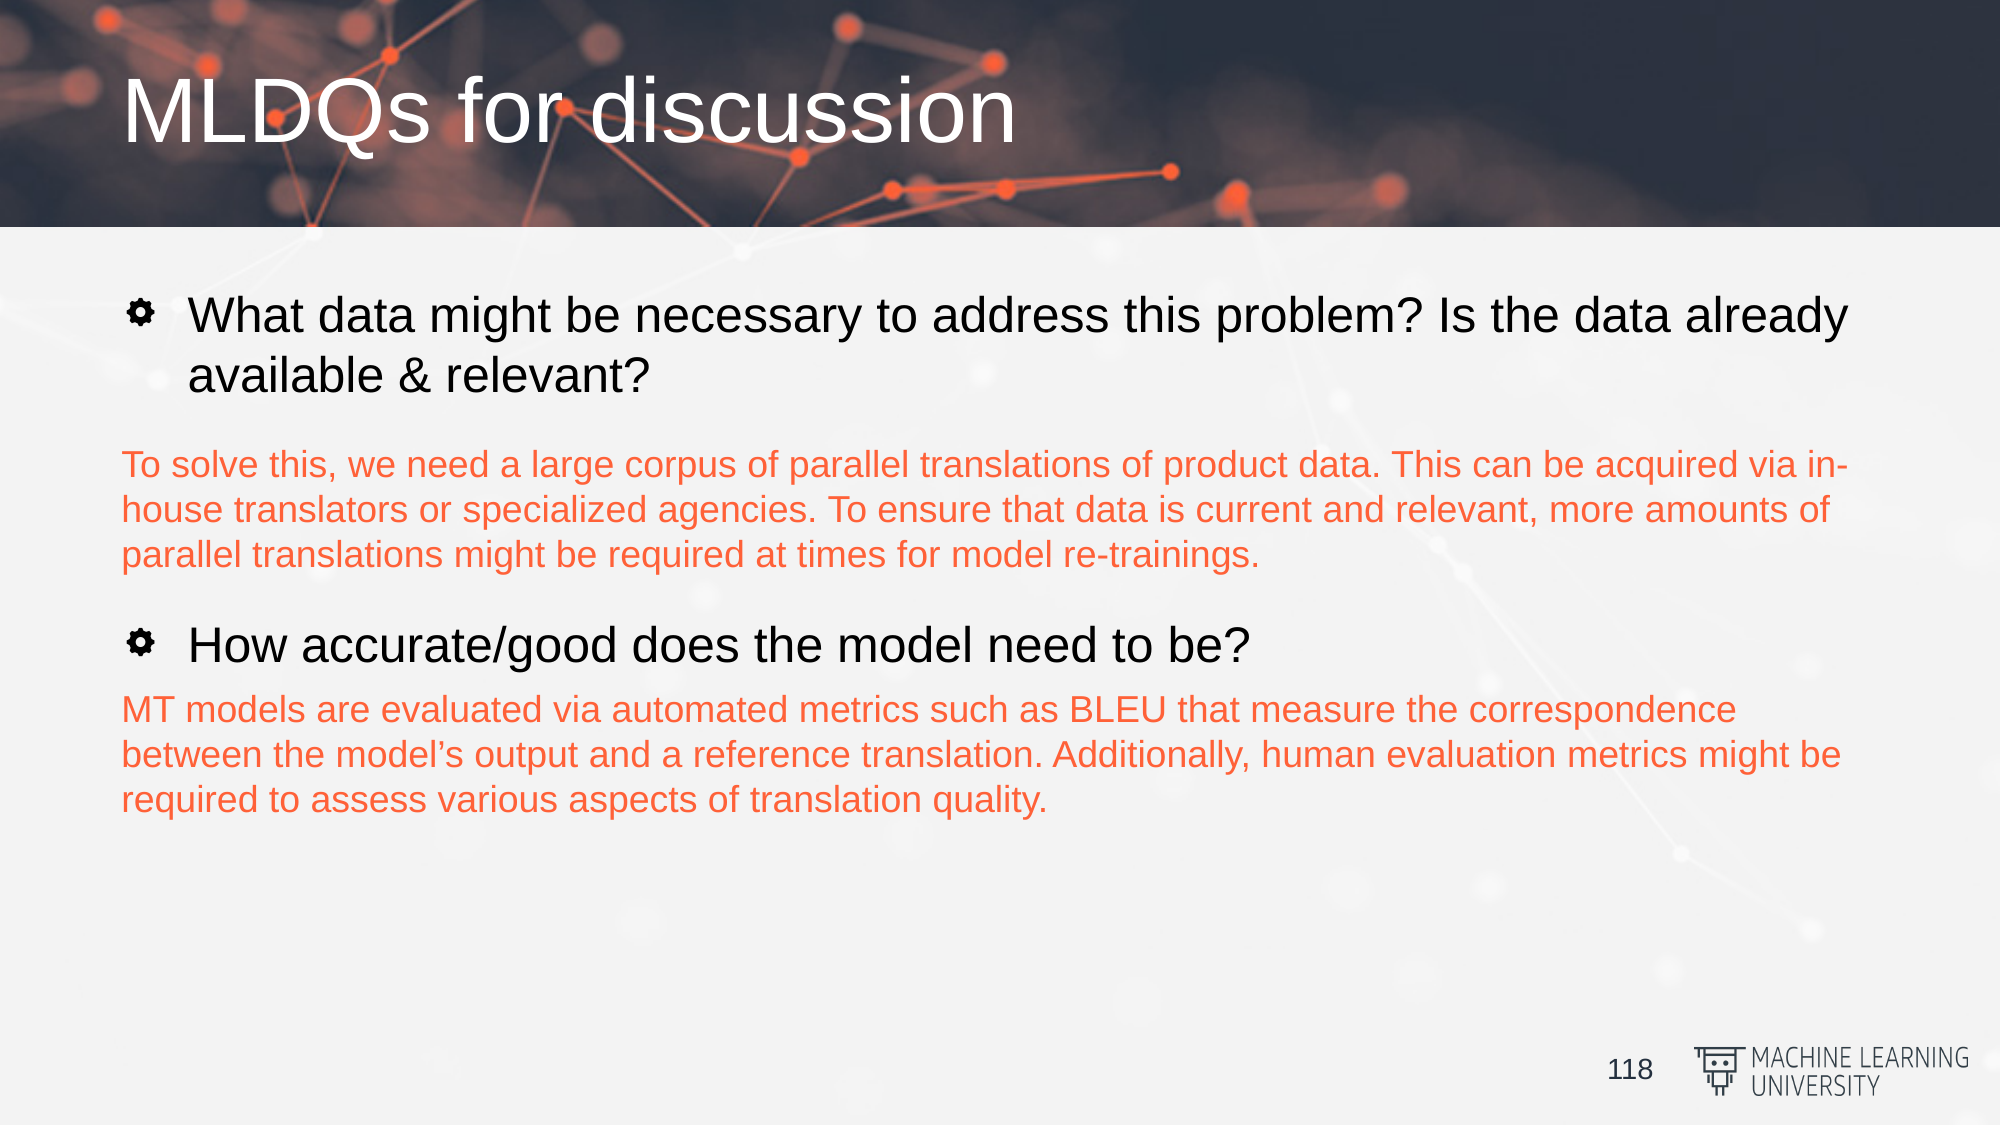

# MLDQs for discussion
What data might be necessary to address this problem? Is the data already available & relevant?
To solve this, we need a large corpus of parallel translations of product data. This can be acquired via in-house translators or specialized agencies. To ensure that data is current and relevant, more amounts of parallel translations might be required at times for model re-trainings.
How accurate/good does the model need to be?
MT models are evaluated via automated metrics such as BLEU that measure the correspondence between the model’s output and a reference translation. Additionally, human evaluation metrics might be required to assess various aspects of translation quality.

118